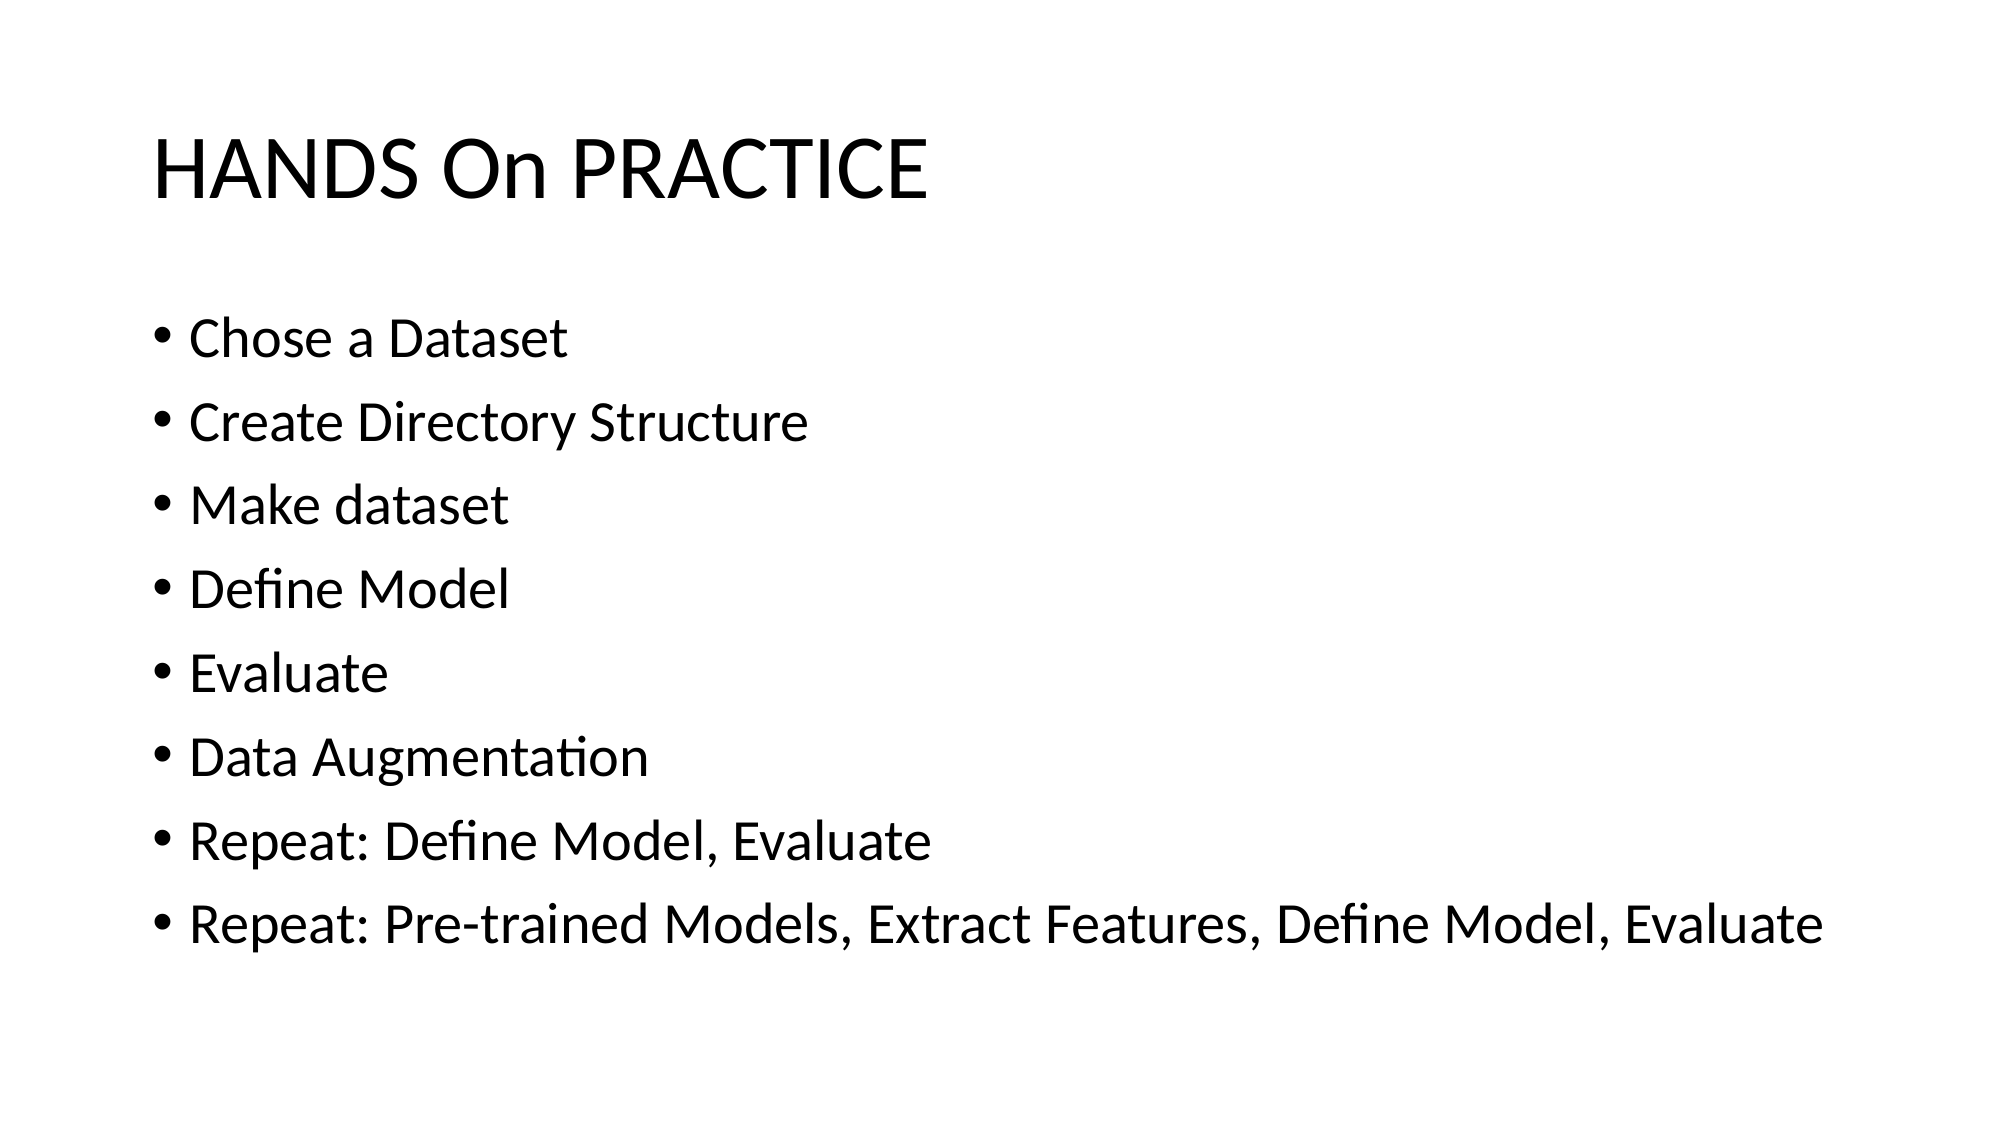

# HANDS On PRACTICE
Chose a Dataset
Create Directory Structure
Make dataset
Define Model
Evaluate
Data Augmentation
Repeat: Define Model, Evaluate
Repeat: Pre-trained Models, Extract Features, Define Model, Evaluate